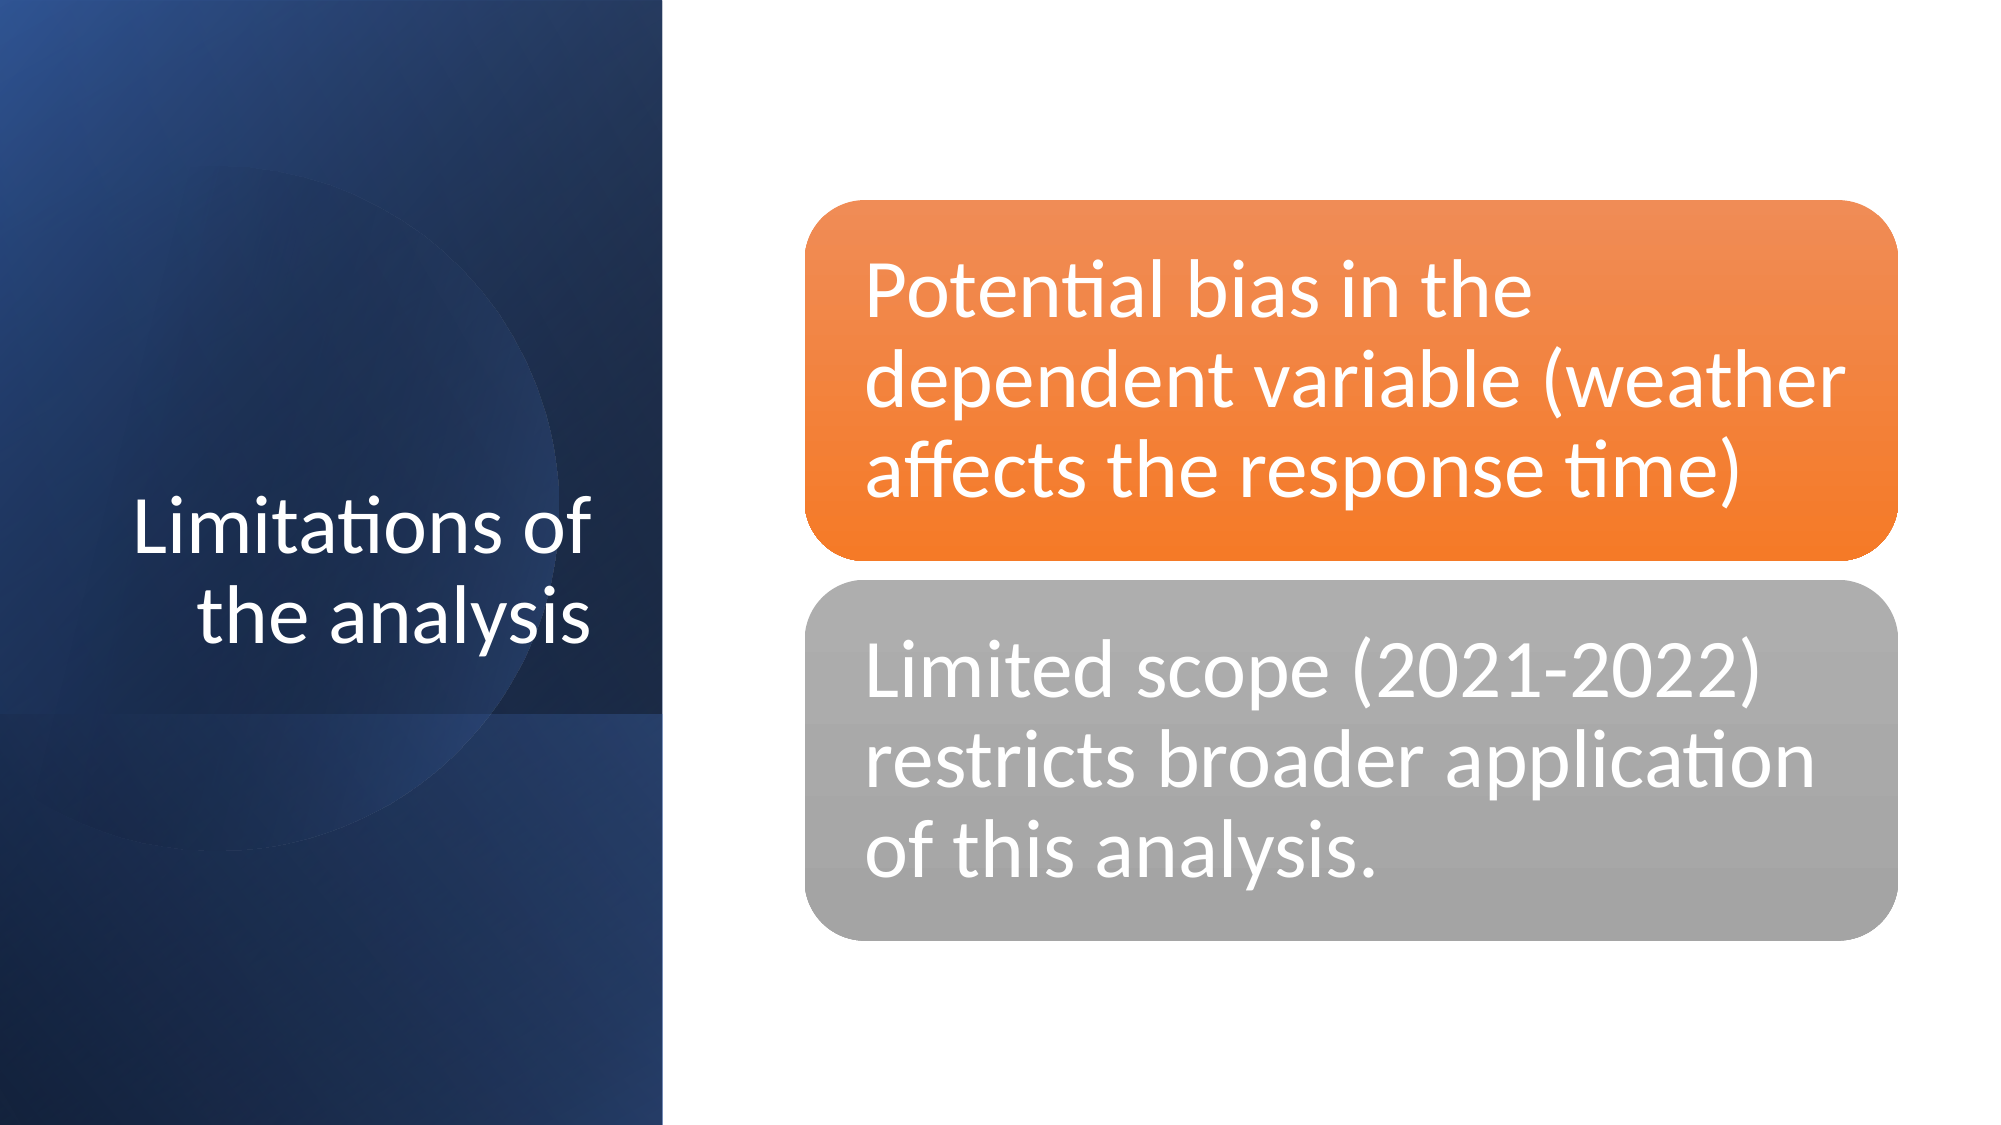

Potential bias in the dependent variable (weather affects the response time)
Limited scope (2021-2022) restricts broader application of this analysis.

# Limitations of the analysis